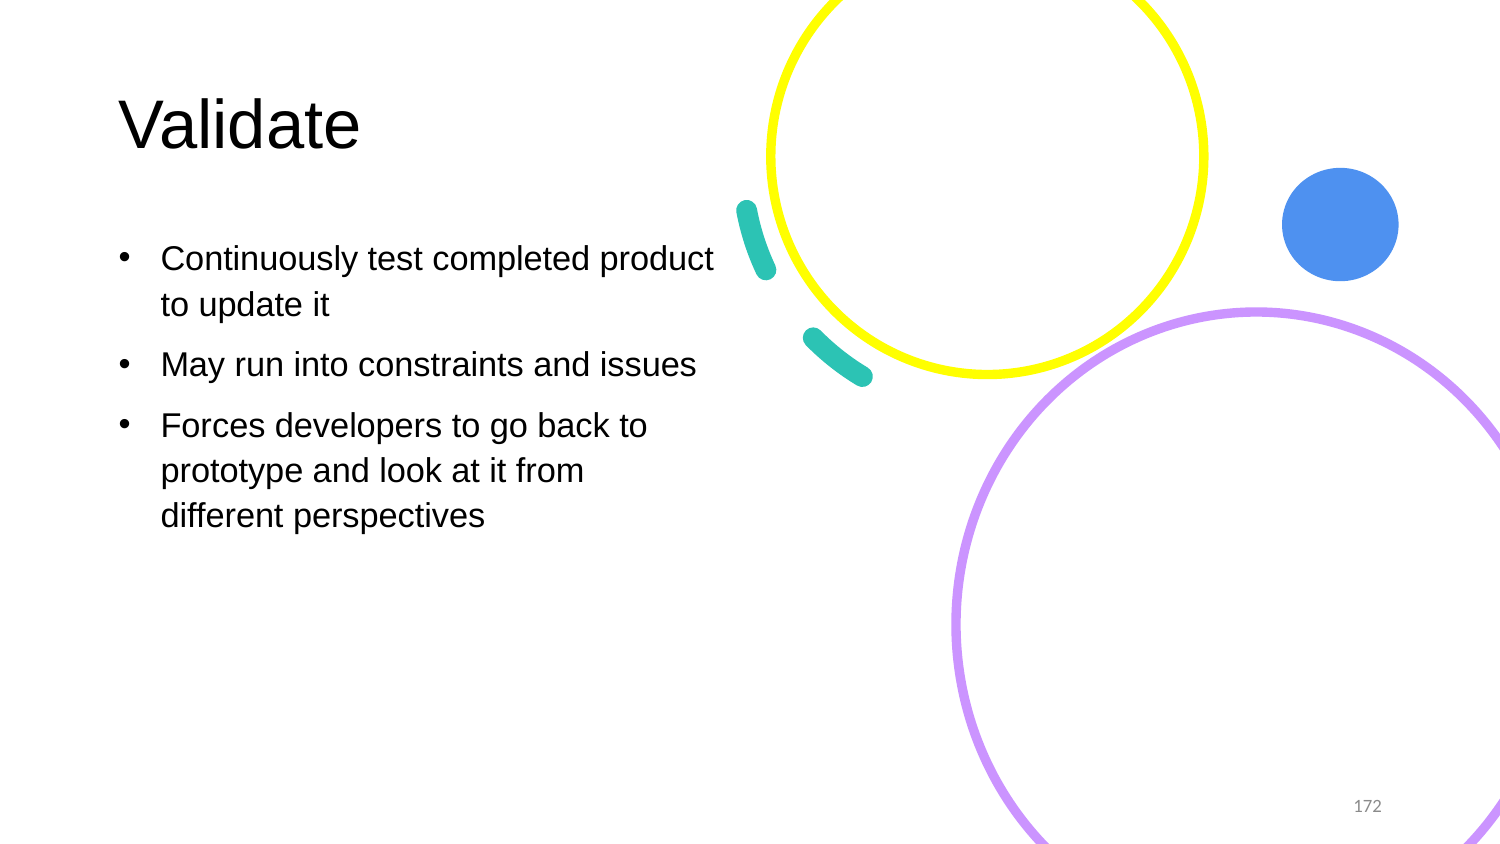

# Validate
Continuously test completed product to update it
May run into constraints and issues
Forces developers to go back to prototype and look at it from different perspectives

172